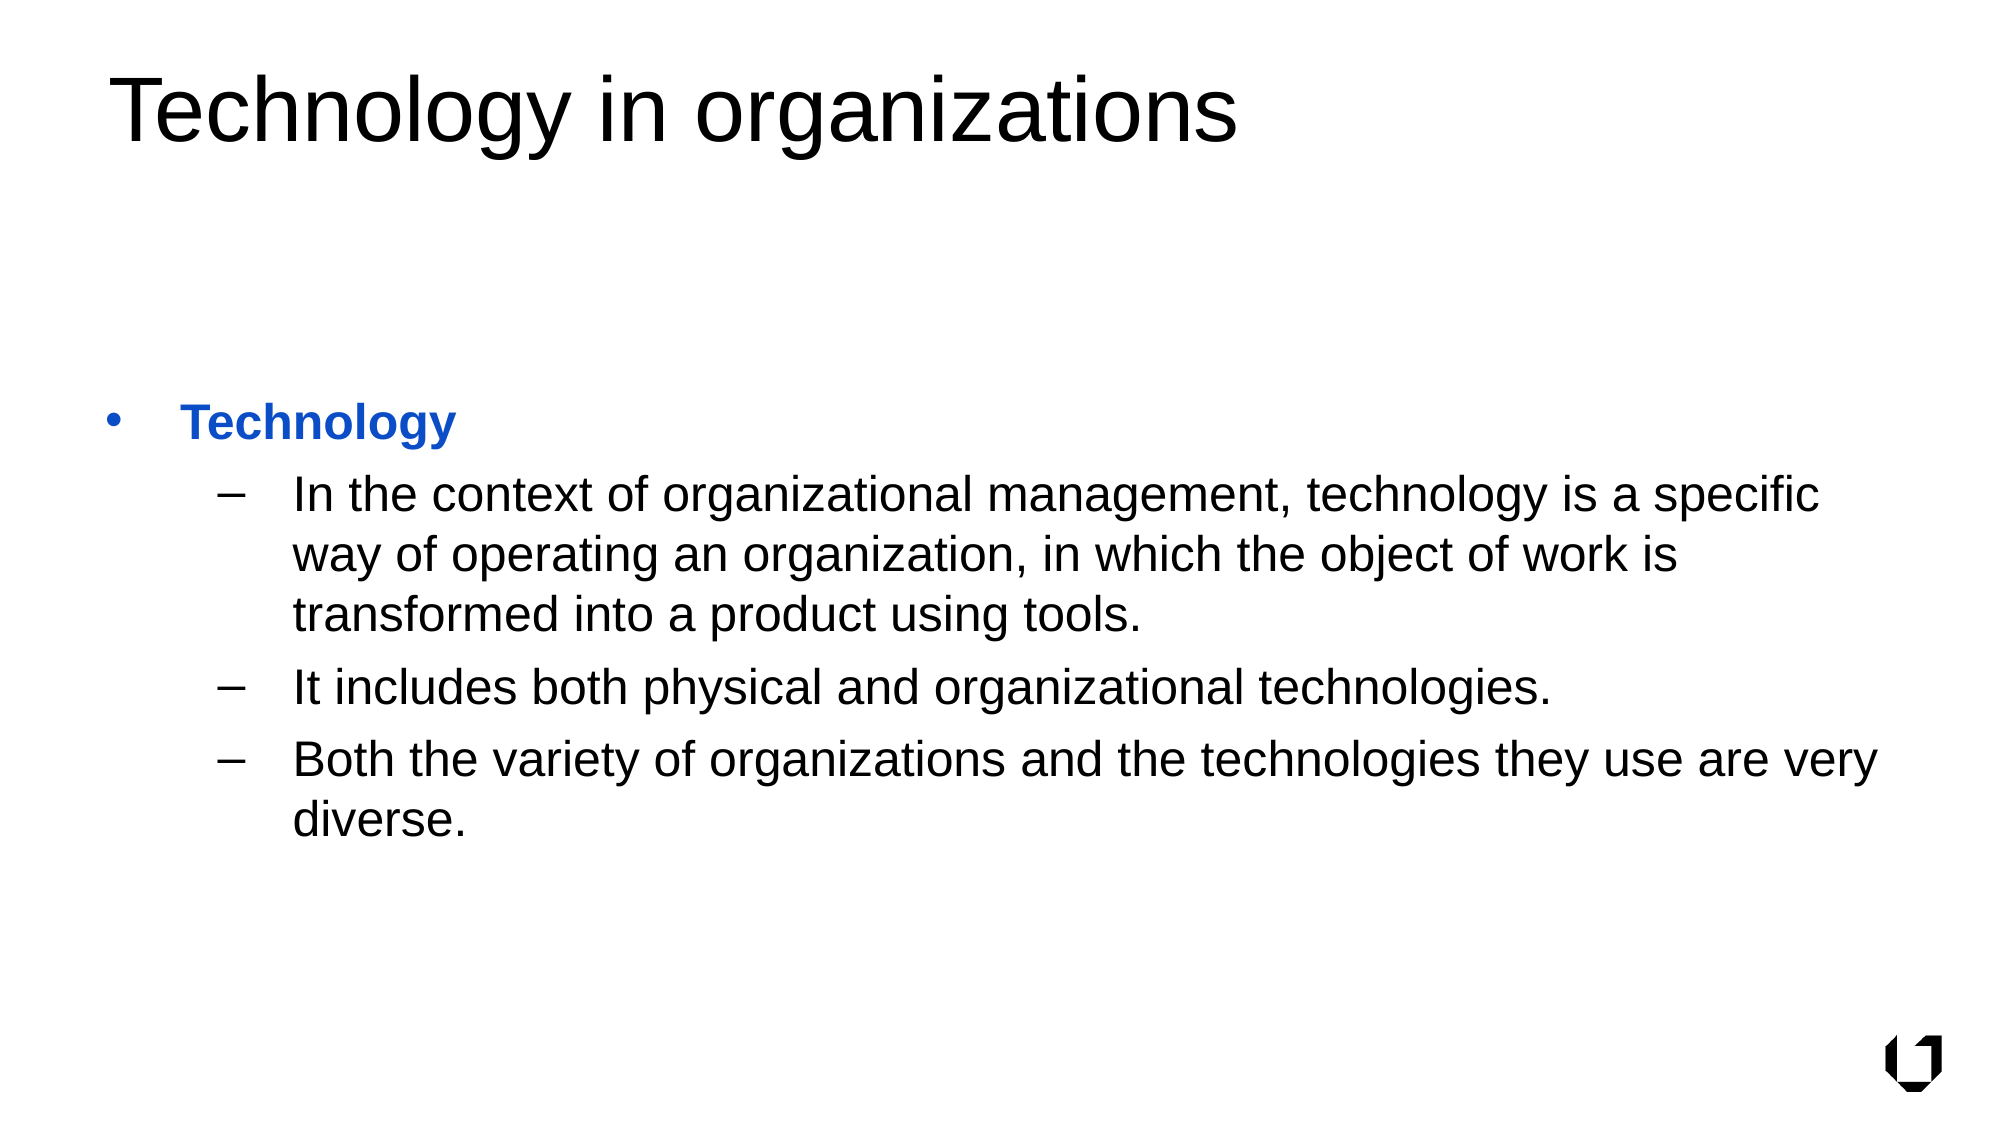

# Technology in organizations
Technology
In the context of organizational management, technology is a specific way of operating an organization, in which the object of work is transformed into a product using tools.
It includes both physical and organizational technologies.
Both the variety of organizations and the technologies they use are very diverse.